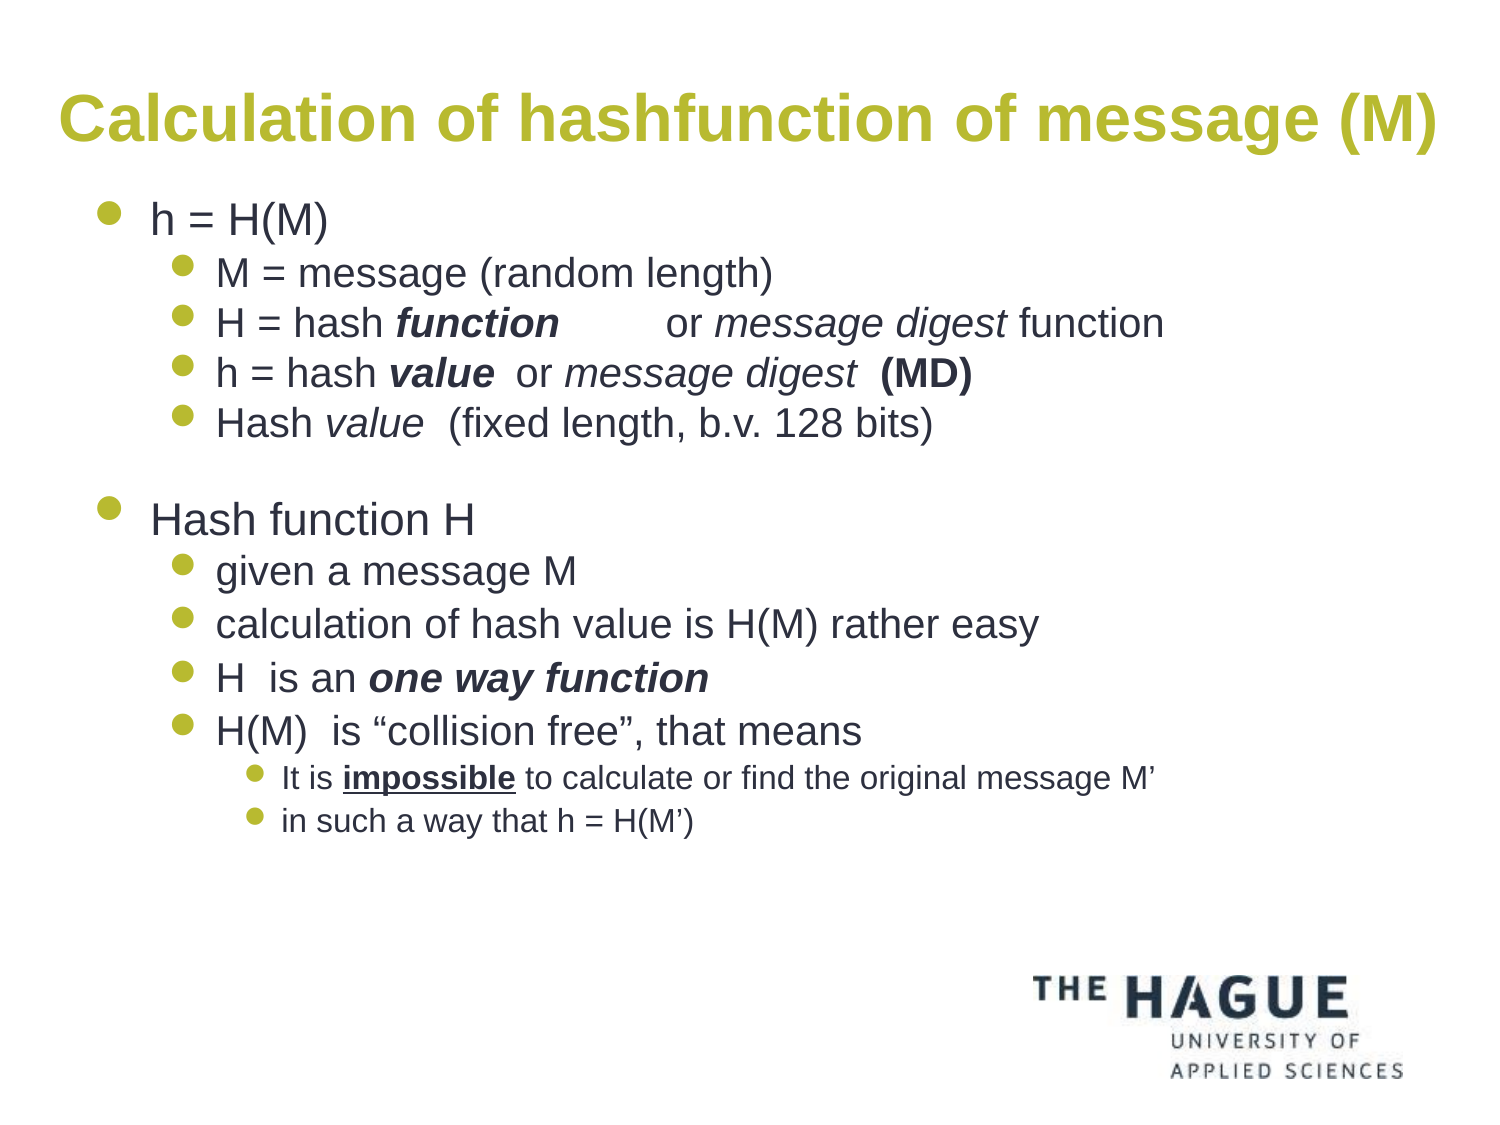

# Calculation of hashfunction of message (M)
h = H(M)
M = message (random length)
H = hash function 	or message digest function
h = hash value 	or message digest  (MD)
Hash value  (fixed length, b.v. 128 bits)

Hash function H
given a message M
calculation of hash value is H(M) rather easy
H  is an one way function
H(M)  is “collision free”, that means
It is impossible to calculate or find the original message M’
in such a way that h = H(M’)